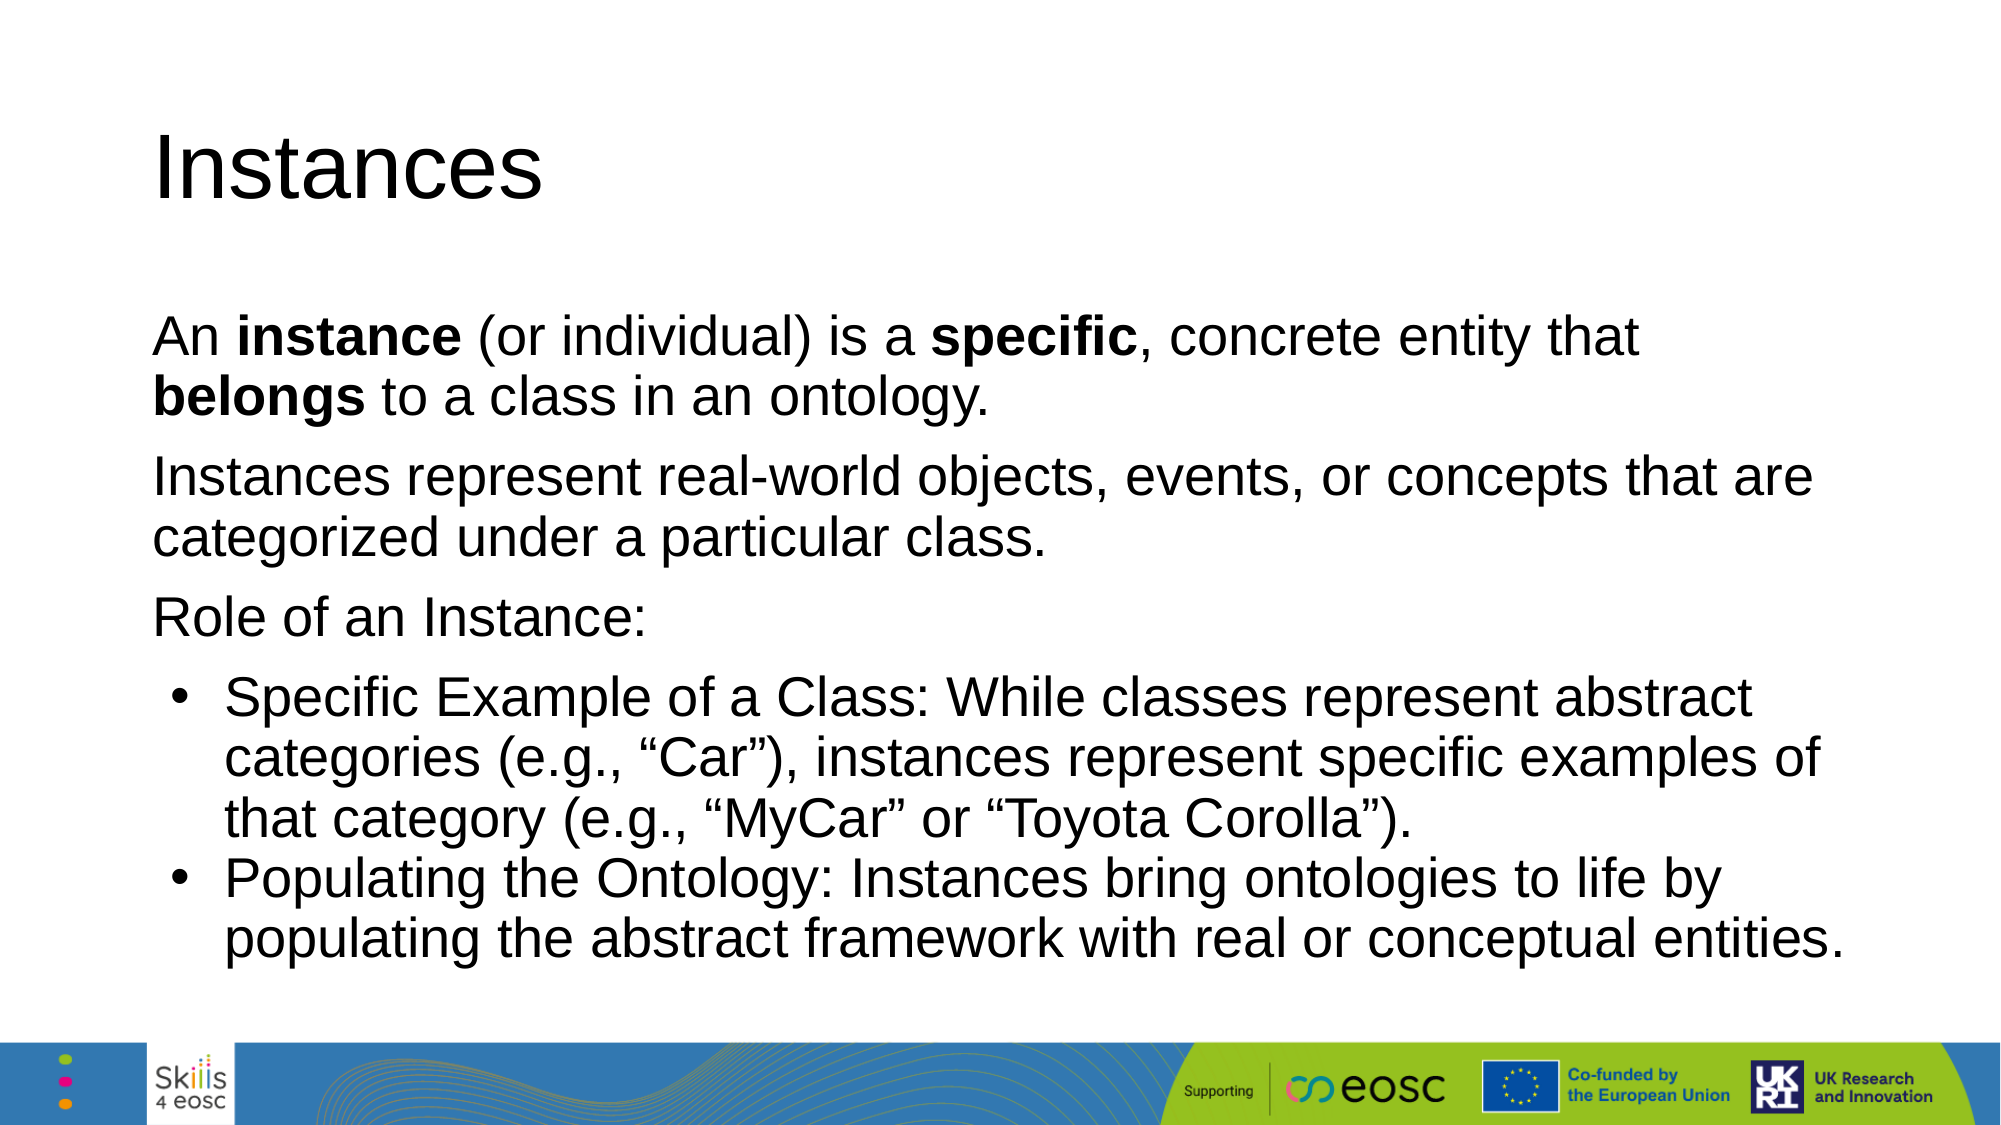

# Instances
An instance (or individual) is a specific, concrete entity that belongs to a class in an ontology.
Instances represent real-world objects, events, or concepts that are categorized under a particular class.
Role of an Instance:
Specific Example of a Class: While classes represent abstract categories (e.g., “Car”), instances represent specific examples of that category (e.g., “MyCar” or “Toyota Corolla”).
Populating the Ontology: Instances bring ontologies to life by populating the abstract framework with real or conceptual entities.